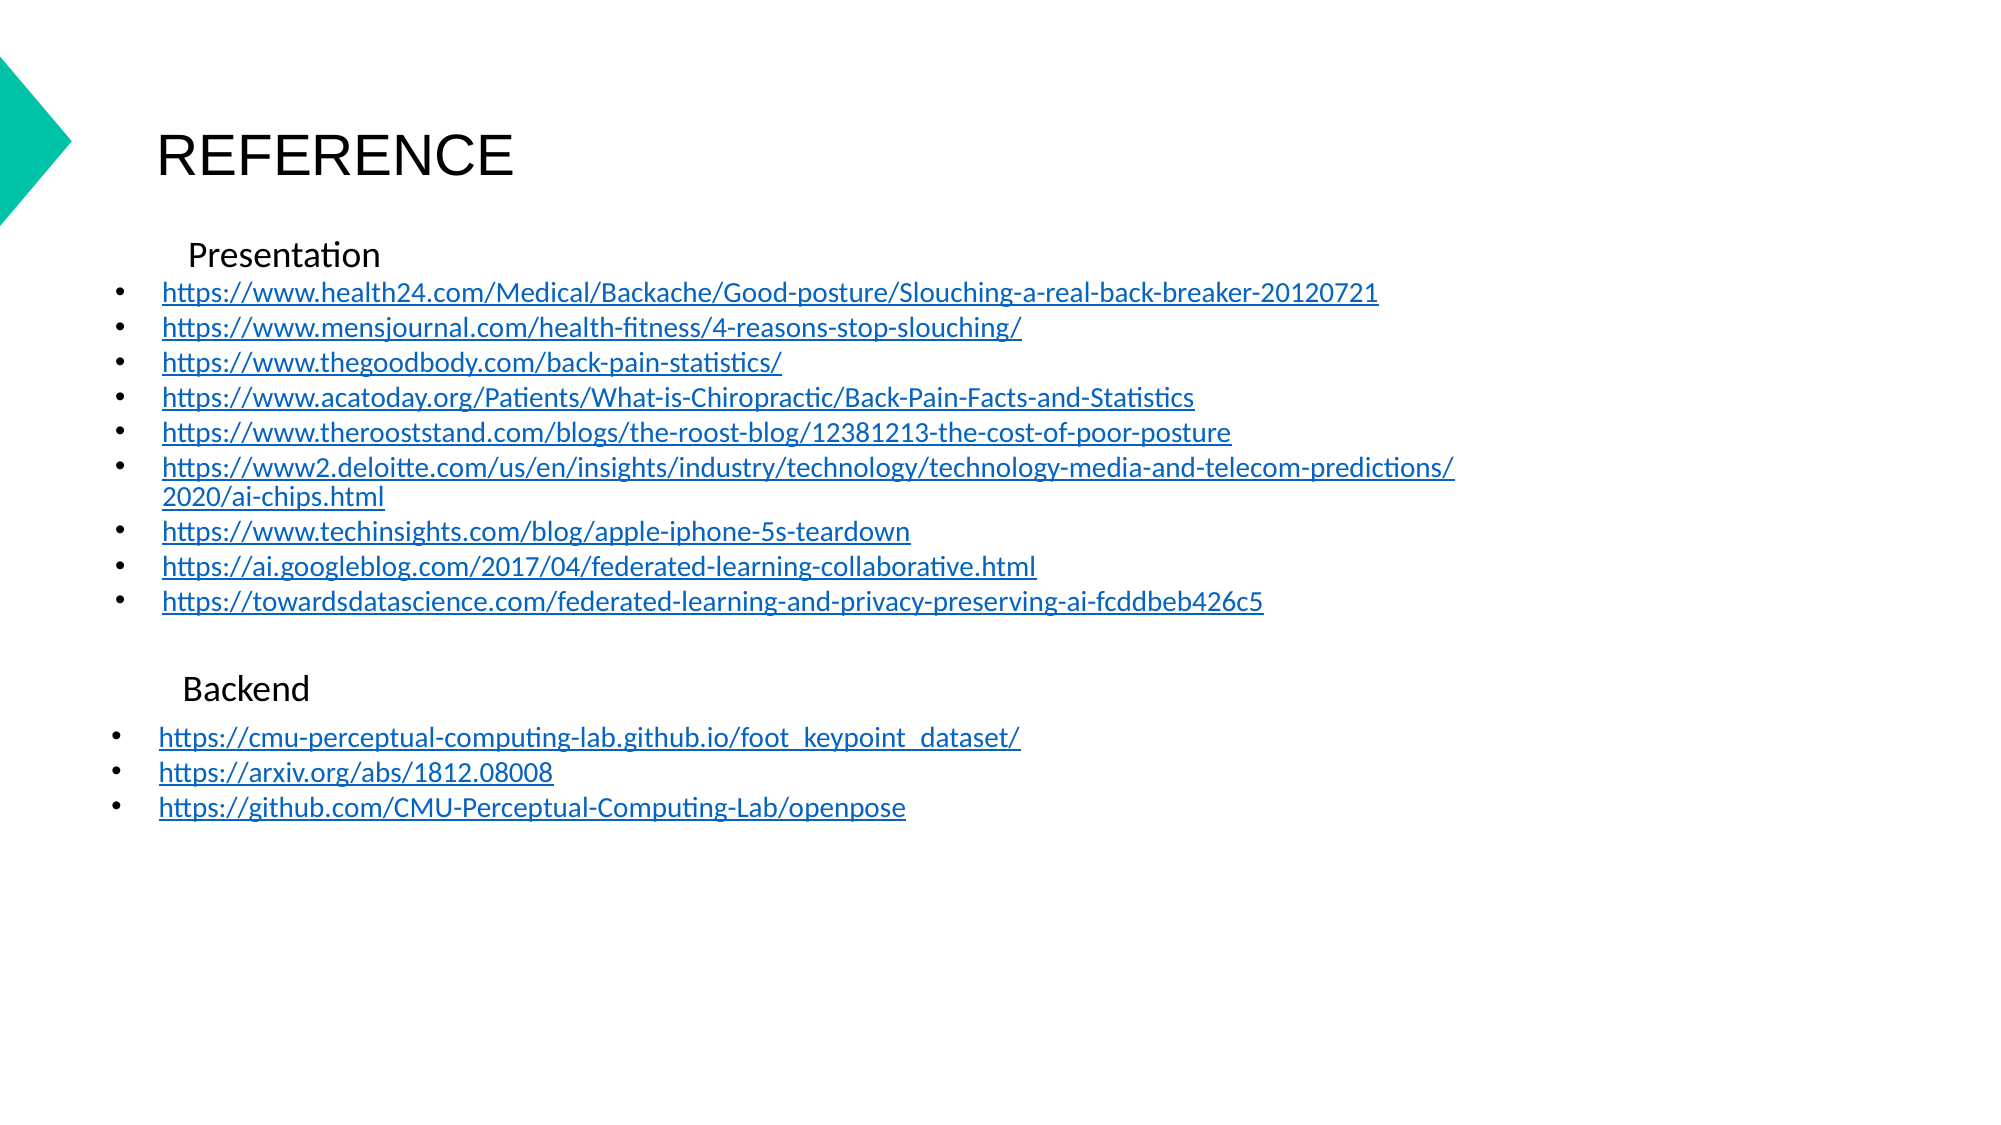

REFERENCE
Presentation
https://www.health24.com/Medical/Backache/Good-posture/Slouching-a-real-back-breaker-20120721
https://www.mensjournal.com/health-fitness/4-reasons-stop-slouching/
https://www.thegoodbody.com/back-pain-statistics/
https://www.acatoday.org/Patients/What-is-Chiropractic/Back-Pain-Facts-and-Statistics
https://www.therooststand.com/blogs/the-roost-blog/12381213-the-cost-of-poor-posture
https://www2.deloitte.com/us/en/insights/industry/technology/technology-media-and-telecom-predictions/2020/ai-chips.html
https://www.techinsights.com/blog/apple-iphone-5s-teardown
https://ai.googleblog.com/2017/04/federated-learning-collaborative.html
https://towardsdatascience.com/federated-learning-and-privacy-preserving-ai-fcddbeb426c5

Backend
https://cmu-perceptual-computing-lab.github.io/foot_keypoint_dataset/
https://arxiv.org/abs/1812.08008
https://github.com/CMU-Perceptual-Computing-Lab/openpose